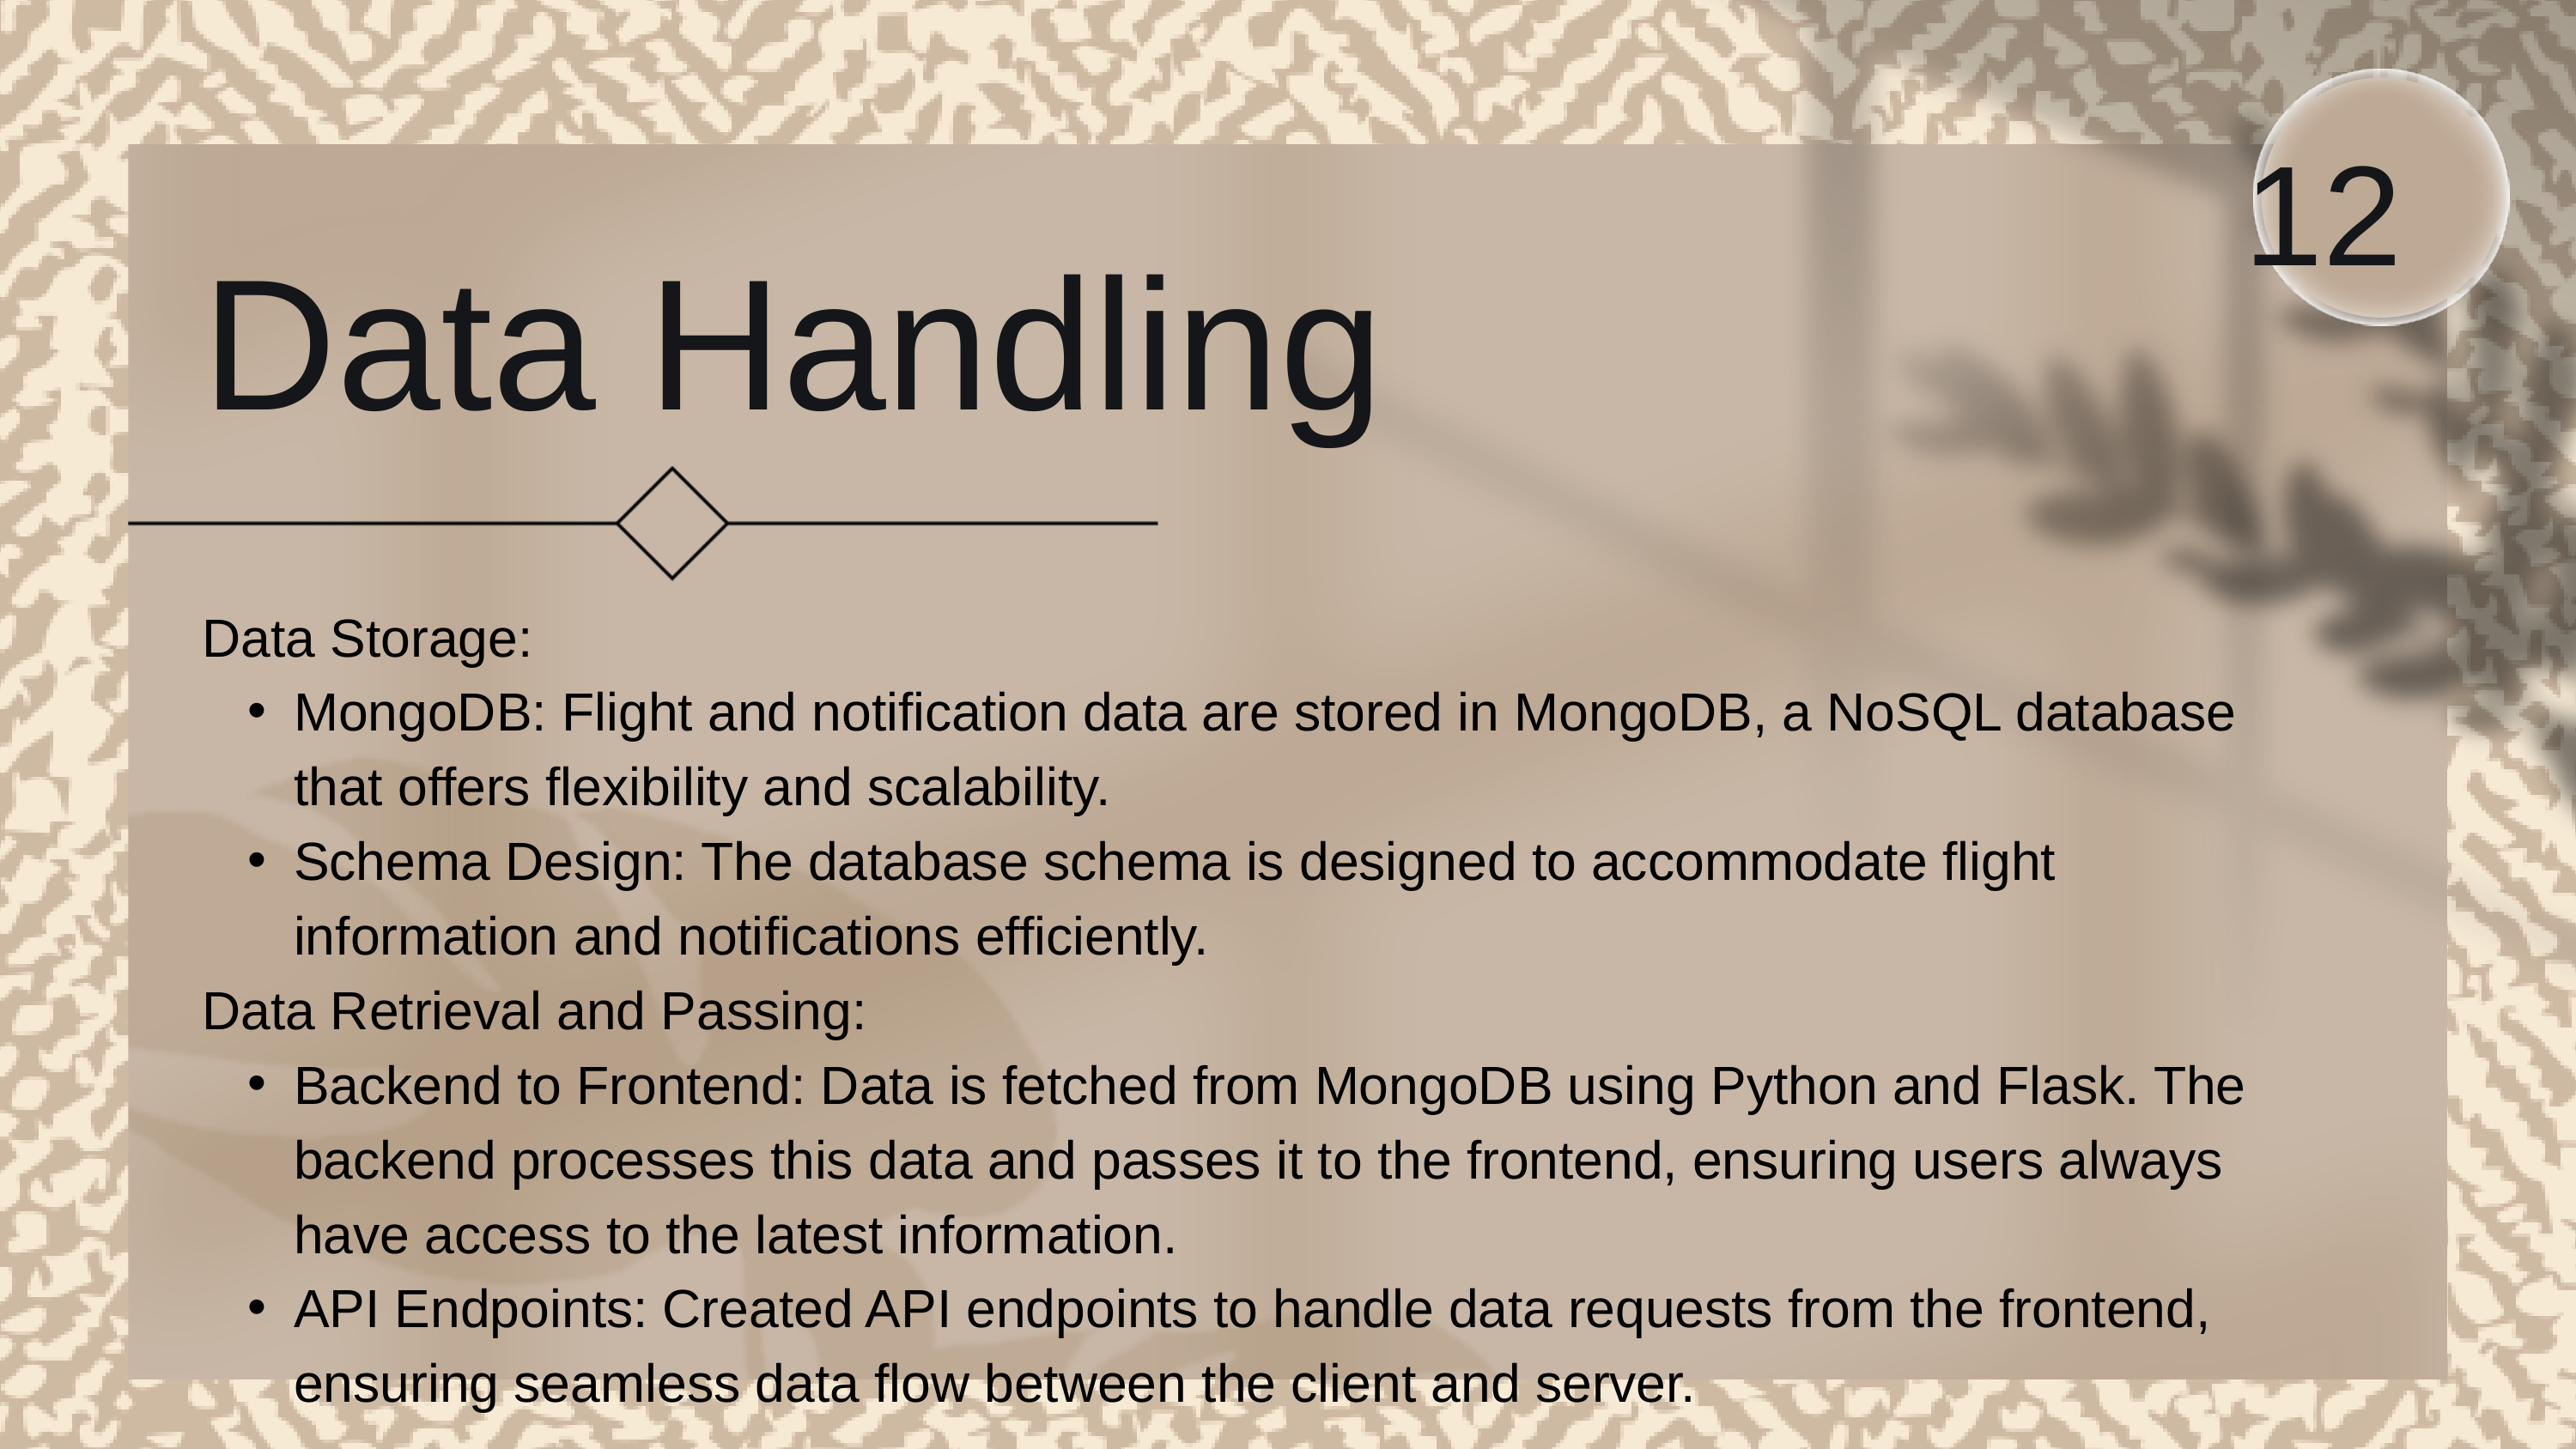

12

Data Handling

Data Storage:
MongoDB: Flight and notification data are stored in MongoDB, a NoSQL database that offers flexibility and scalability.
Schema Design: The database schema is designed to accommodate flight information and notifications efficiently.
Data Retrieval and Passing:
Backend to Frontend: Data is fetched from MongoDB using Python and Flask. The backend processes this data and passes it to the frontend, ensuring users always have access to the latest information.
API Endpoints: Created API endpoints to handle data requests from the frontend, ensuring seamless data flow between the client and server.